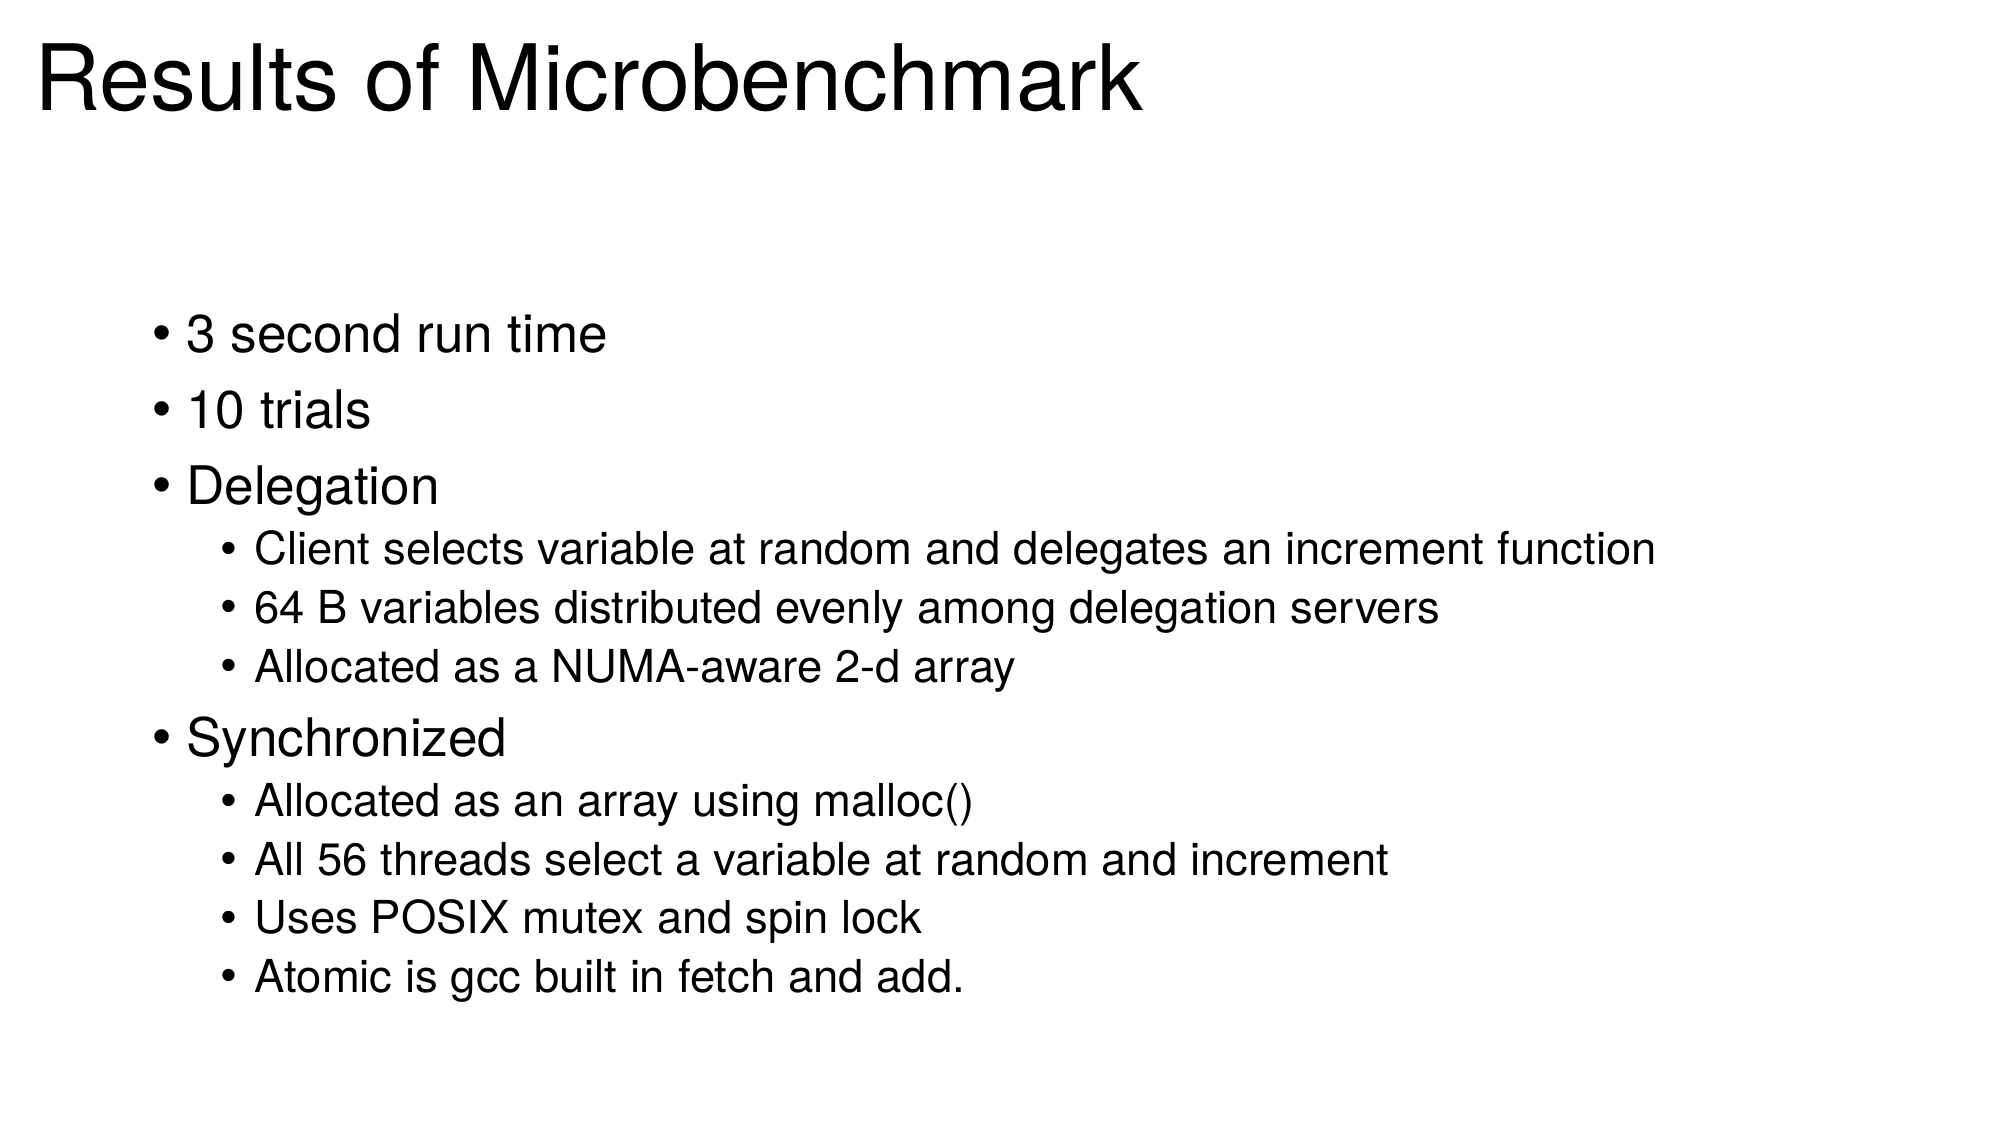

# Results of Microbenchmark
3 second run time
10 trials
Delegation
Client selects variable at random and delegates an increment function
64 B variables distributed evenly among delegation servers
Allocated as a NUMA-aware 2-d array
Synchronized
Allocated as an array using malloc()
All 56 threads select a variable at random and increment
Uses POSIX mutex and spin lock
Atomic is gcc built in fetch and add.